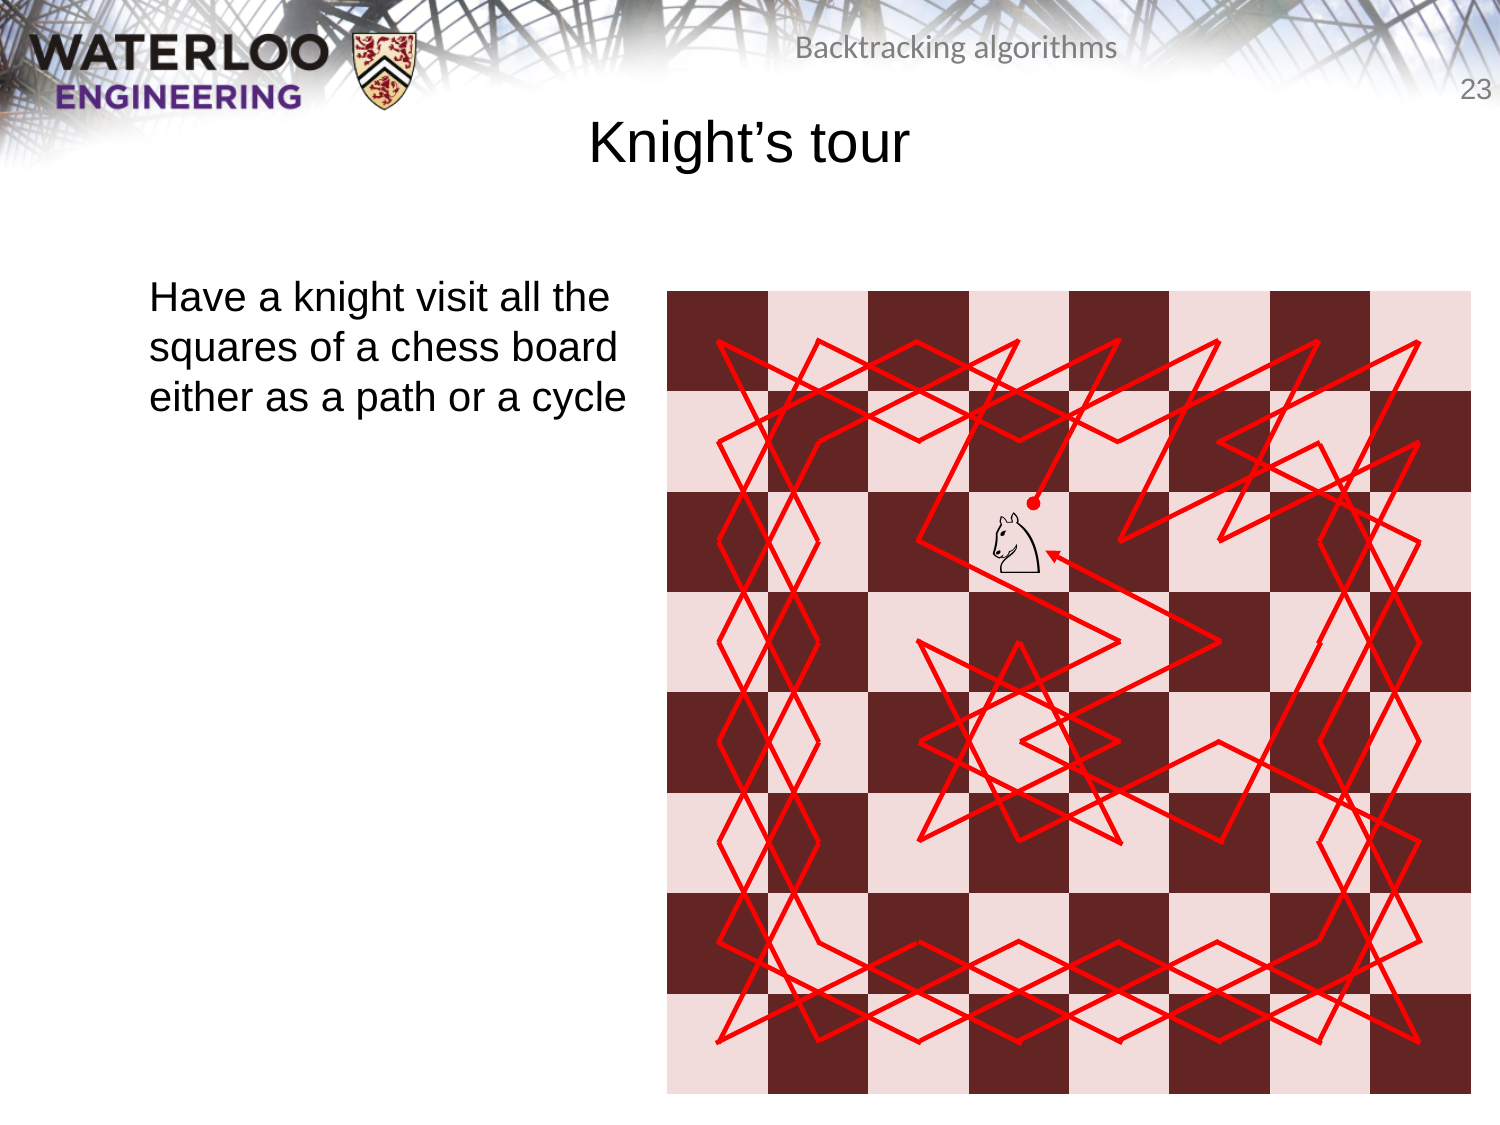

# Knight’s tour
	Have a knight visit all the
squares of a chess board
either as a path or a cycle
|  |  |  |  |  |  |  |  |
| --- | --- | --- | --- | --- | --- | --- | --- |
|  |  |  |  |  |  |  |  |
|  |  |  |  |  |  |  |  |
|  |  |  |  |  |  |  |  |
|  |  |  |  |  |  |  |  |
|  |  |  |  |  |  |  |  |
|  |  |  |  |  |  |  |  |
|  |  |  |  |  |  |  |  |
♘